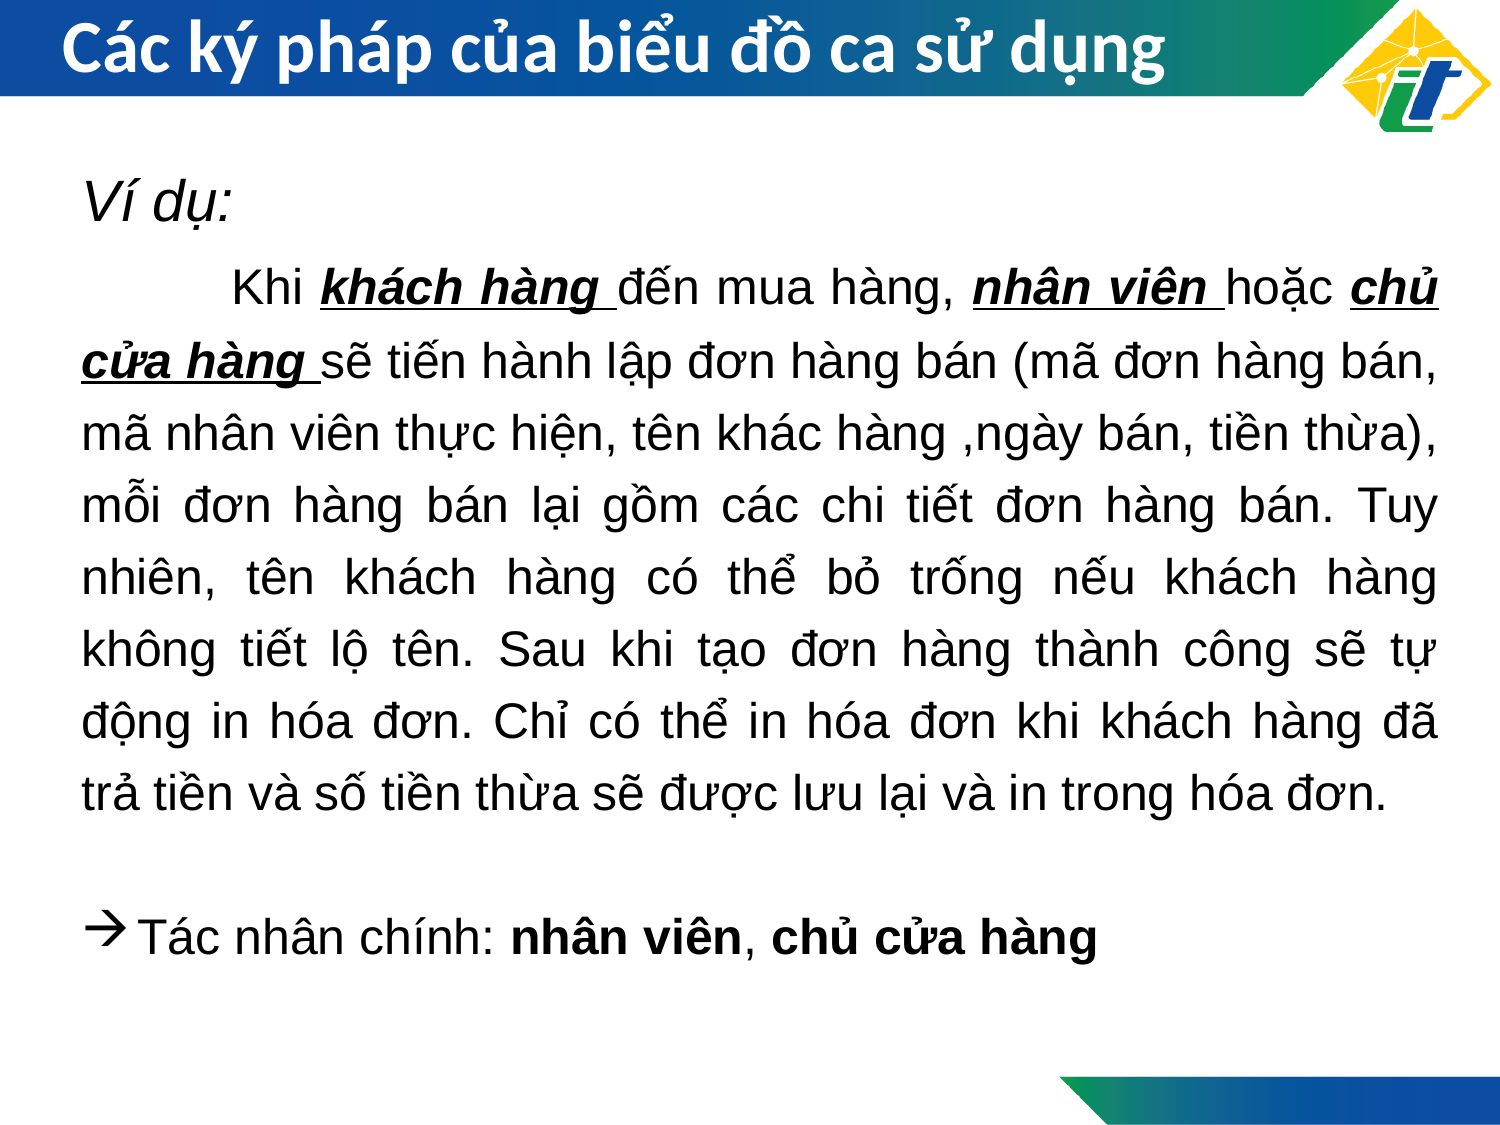

# Các ký pháp của biểu đồ ca sử dụng
Ví dụ:
	Khi khách hàng đến mua hàng, nhân viên hoặc chủ cửa hàng sẽ tiến hành lập đơn hàng bán (mã đơn hàng bán, mã nhân viên thực hiện, tên khác hàng ,ngày bán, tiền thừa), mỗi đơn hàng bán lại gồm các chi tiết đơn hàng bán. Tuy nhiên, tên khách hàng có thể bỏ trống nếu khách hàng không tiết lộ tên. Sau khi tạo đơn hàng thành công sẽ tự động in hóa đơn. Chỉ có thể in hóa đơn khi khách hàng đã trả tiền và số tiền thừa sẽ được lưu lại và in trong hóa đơn.

Tác nhân chính: nhân viên, chủ cửa hàng